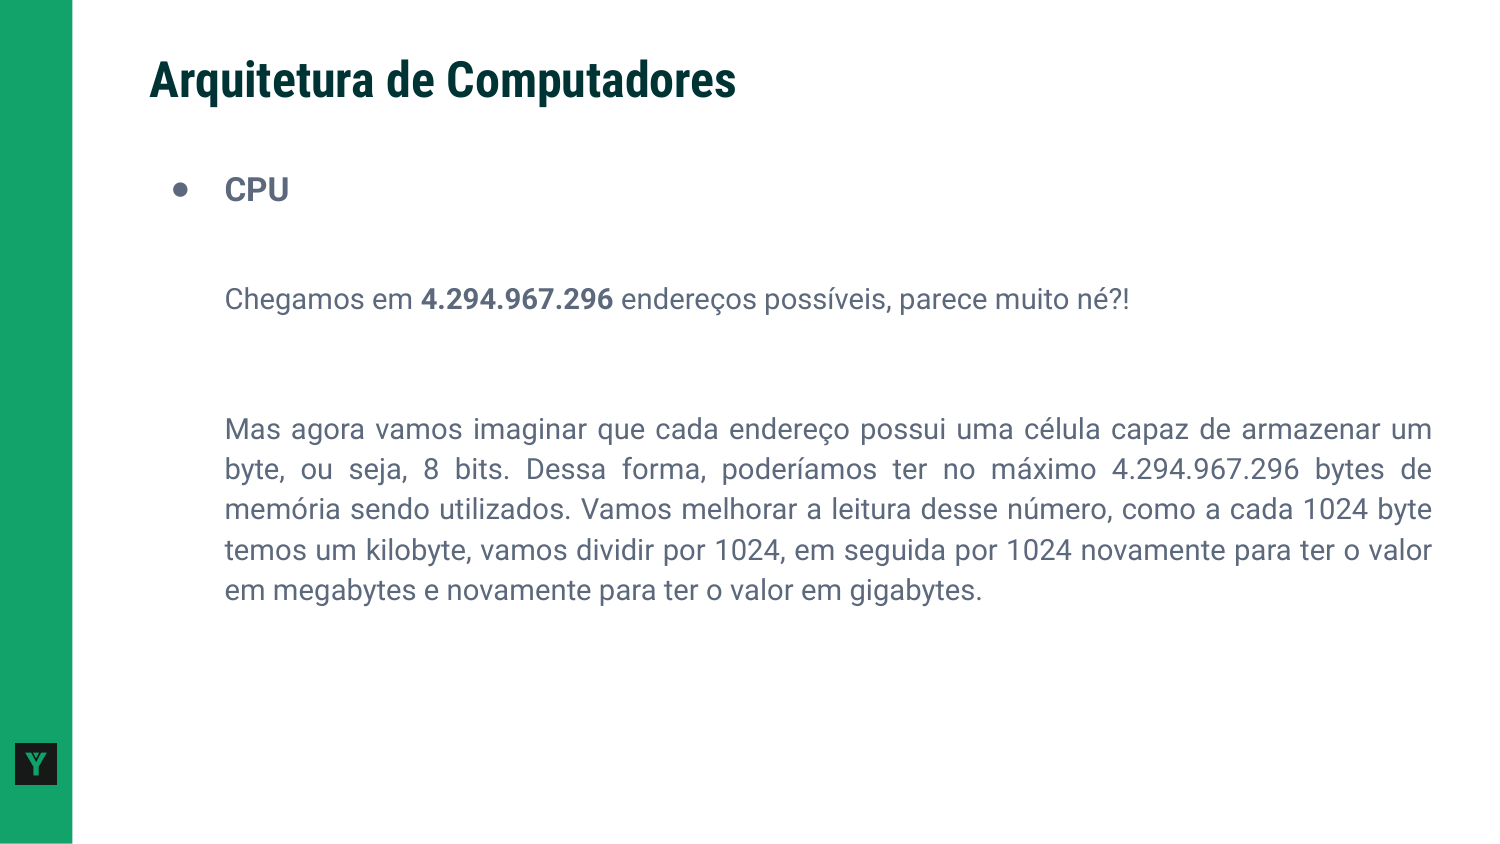

# Arquitetura de Computadores
CPU

Chegamos em 4.294.967.296 endereços possíveis, parece muito né?!

Mas agora vamos imaginar que cada endereço possui uma célula capaz de armazenar um byte, ou seja, 8 bits. Dessa forma, poderíamos ter no máximo 4.294.967.296 bytes de memória sendo utilizados. Vamos melhorar a leitura desse número, como a cada 1024 byte temos um kilobyte, vamos dividir por 1024, em seguida por 1024 novamente para ter o valor em megabytes e novamente para ter o valor em gigabytes.